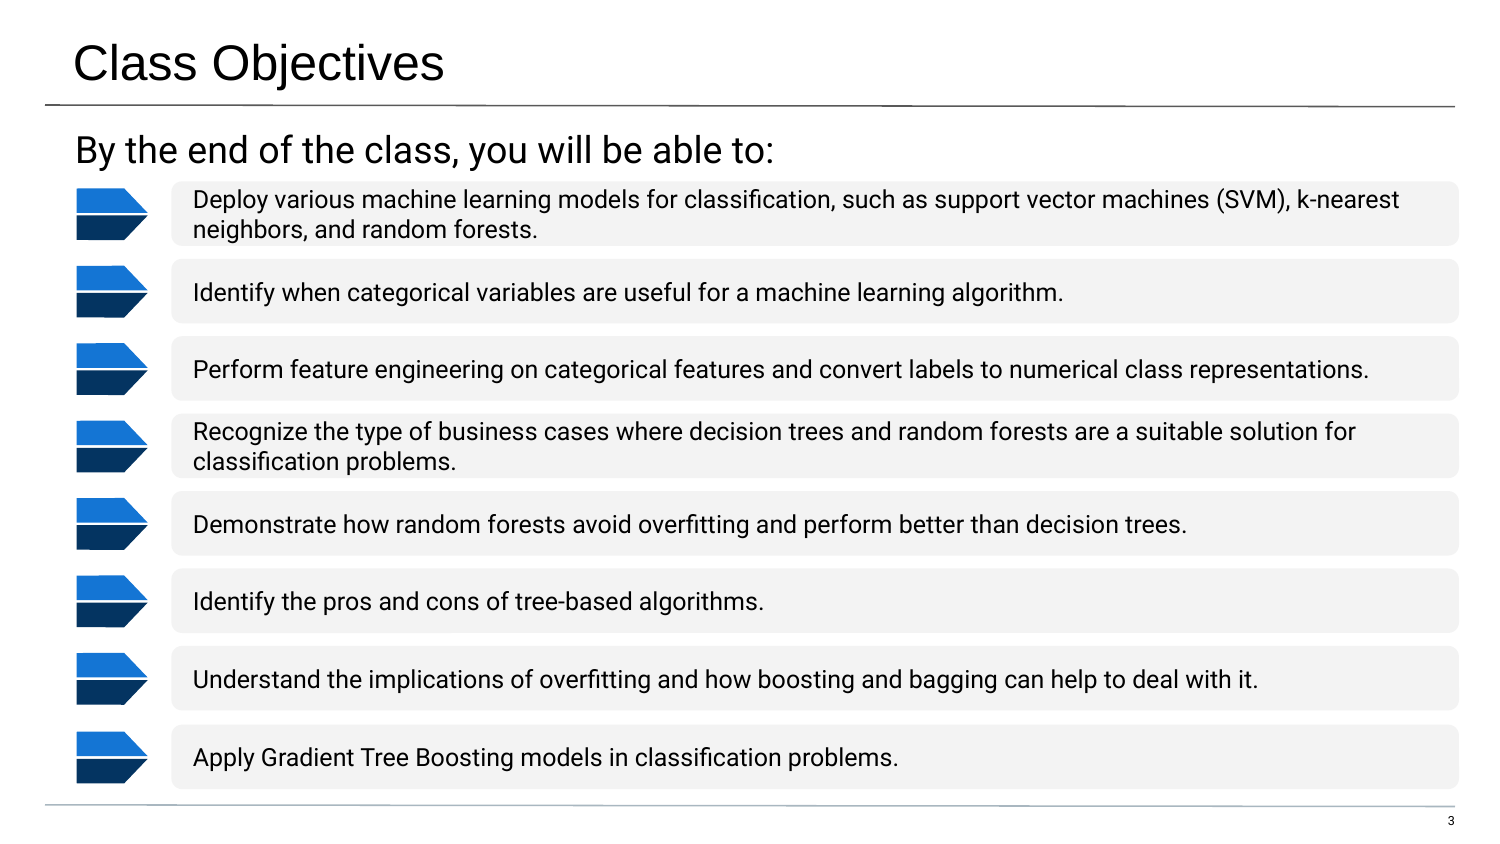

# Class Objectives
By the end of the class, you will be able to:
Deploy various machine learning models for classification, such as support vector machines (SVM), k-nearest neighbors, and random forests.
Identify when categorical variables are useful for a machine learning algorithm.
Perform feature engineering on categorical features and convert labels to numerical class representations.
Recognize the type of business cases where decision trees and random forests are a suitable solution for classification problems.
Demonstrate how random forests avoid overfitting and perform better than decision trees.
Identify the pros and cons of tree-based algorithms.
Understand the implications of overfitting and how boosting and bagging can help to deal with it.
Apply Gradient Tree Boosting models in classification problems.